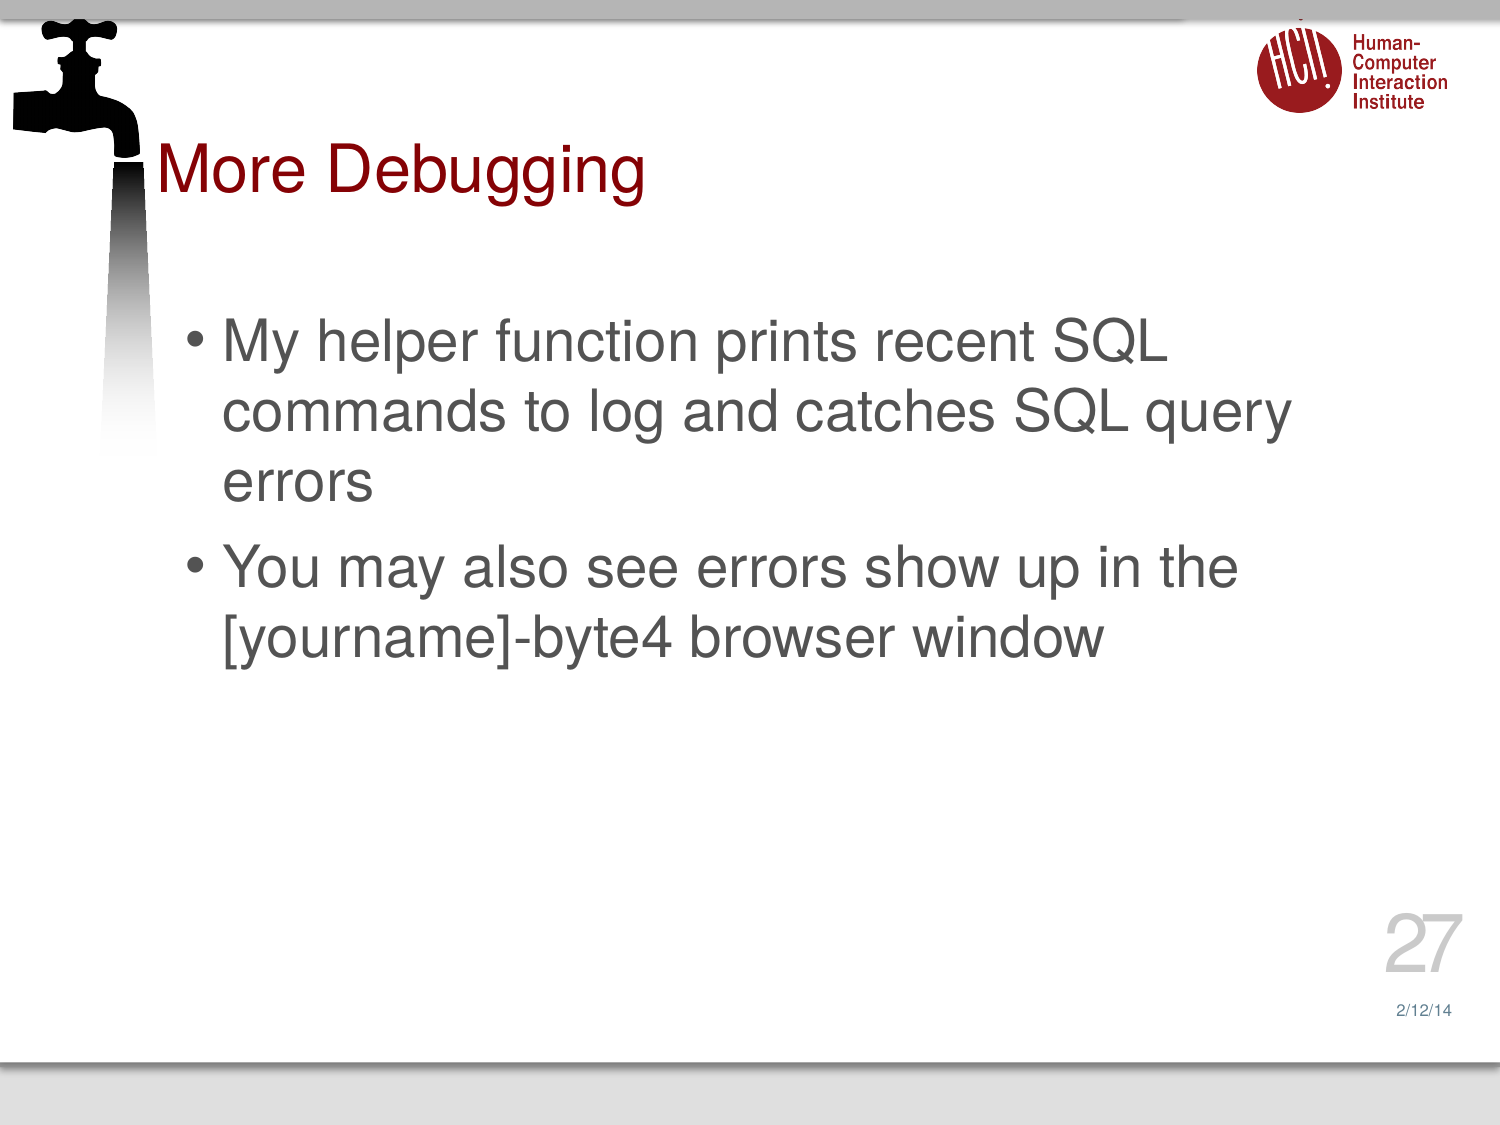

# More Debugging
My helper function prints recent SQL commands to log and catches SQL query errors
You may also see errors show up in the [yourname]-byte4 browser window
27
2/12/14